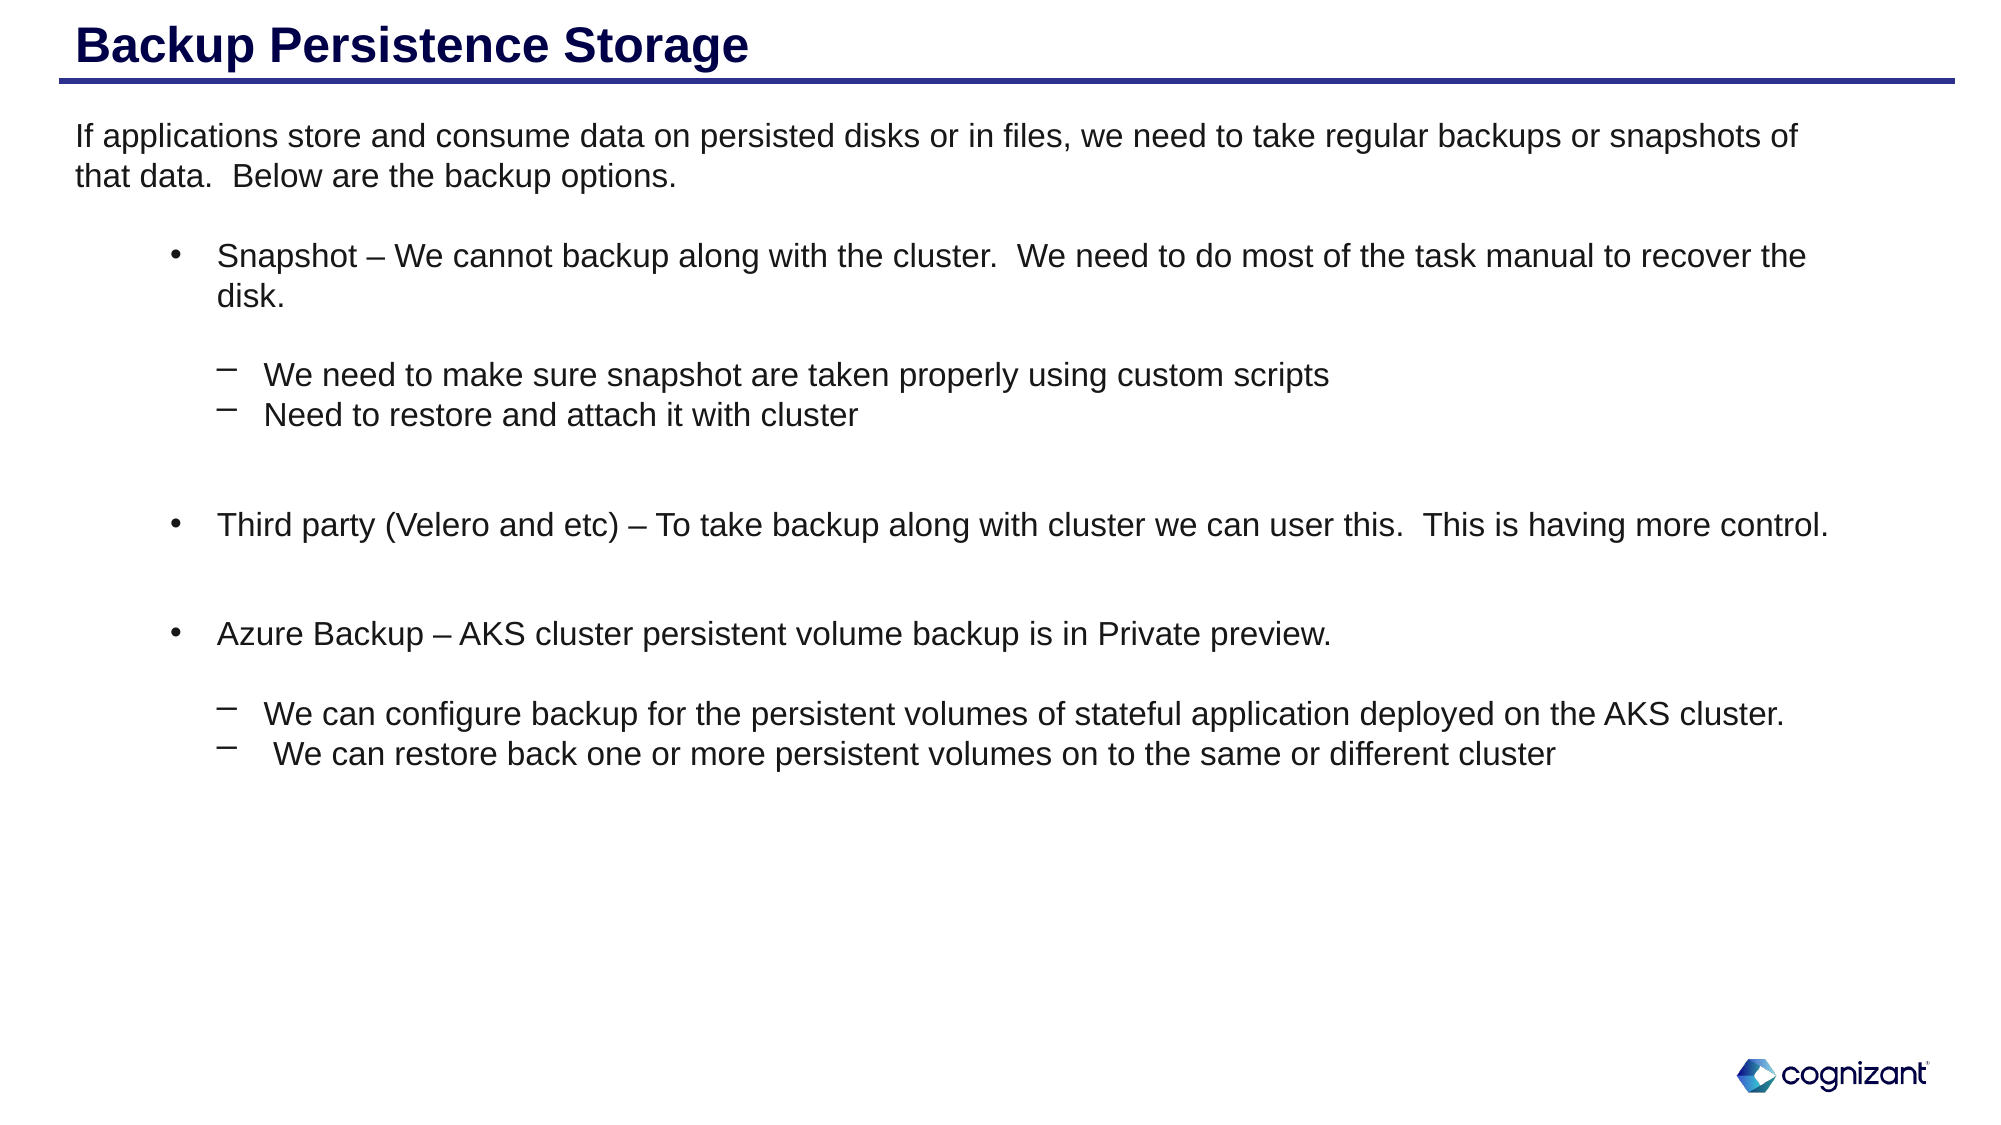

# Backup Persistence Storage
If applications store and consume data on persisted disks or in files, we need to take regular backups or snapshots of that data.  Below are the backup options.

Snapshot – We cannot backup along with the cluster.  We need to do most of the task manual to recover the disk.

We need to make sure snapshot are taken properly using custom scripts
Need to restore and attach it with cluster

Third party (Velero and etc) – To take backup along with cluster we can user this.  This is having more control.

Azure Backup – AKS cluster persistent volume backup is in Private preview.

We can configure backup for the persistent volumes of stateful application deployed on the AKS cluster.
 We can restore back one or more persistent volumes on to the same or different cluster